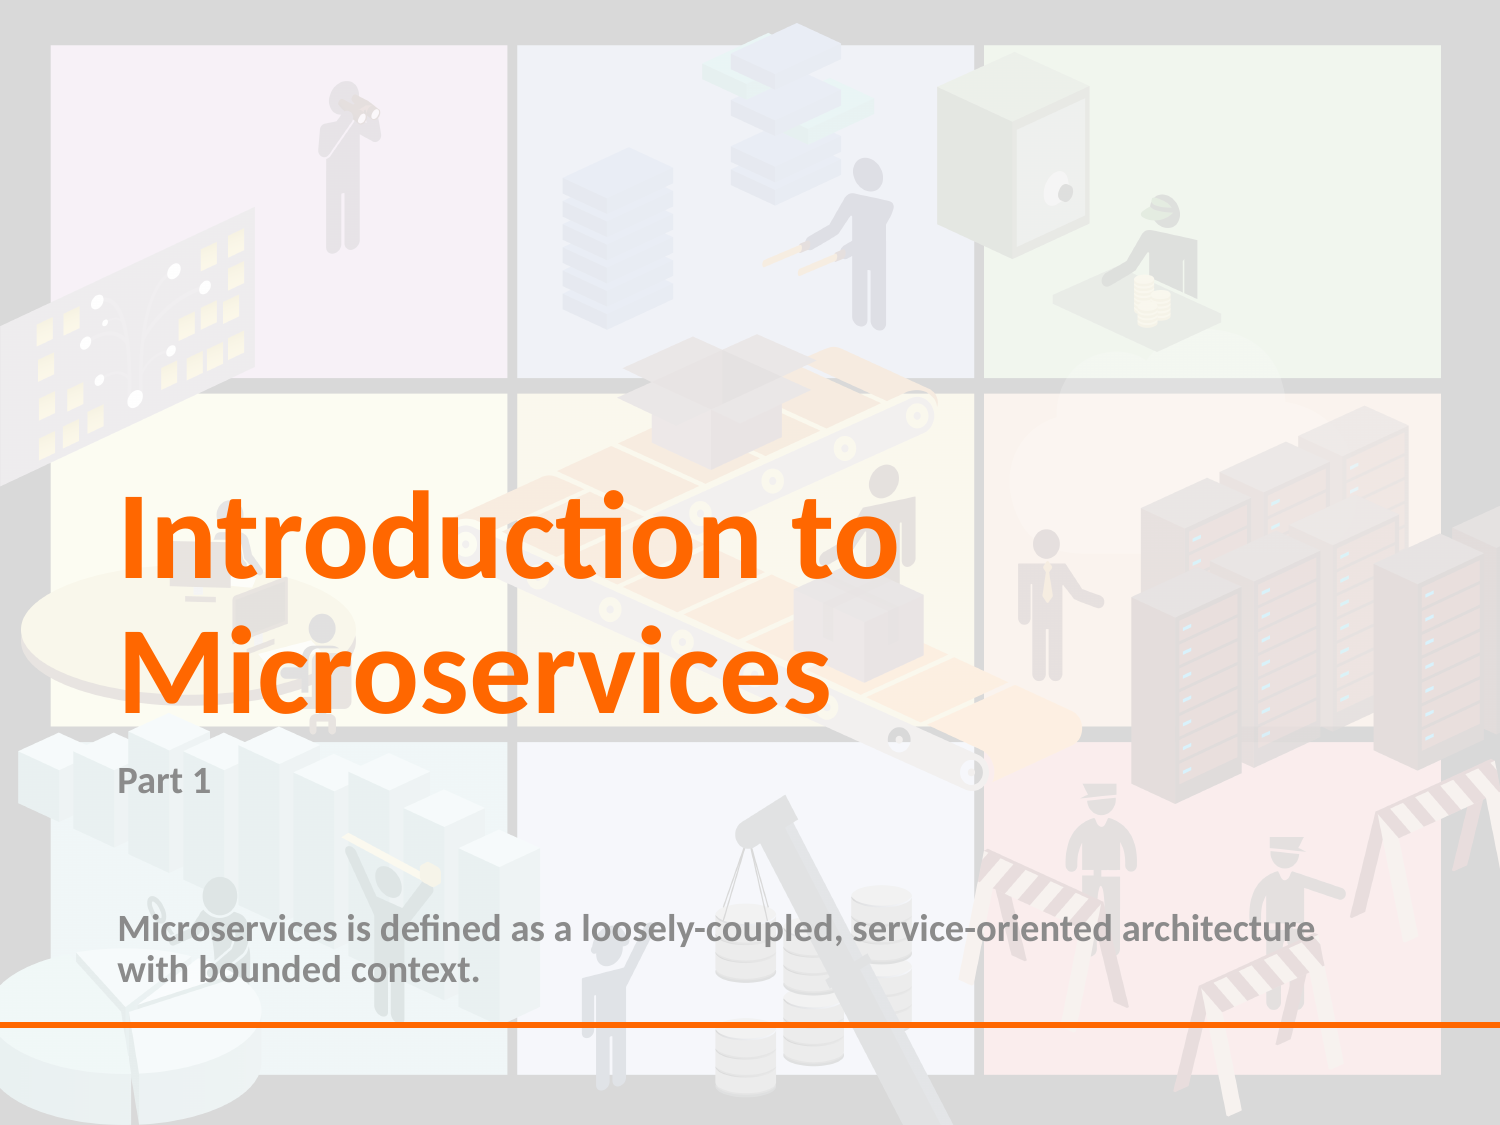

# Introduction to Microservices
Part 1

Microservices is defined as a loosely-coupled, service-oriented architecture with bounded context.